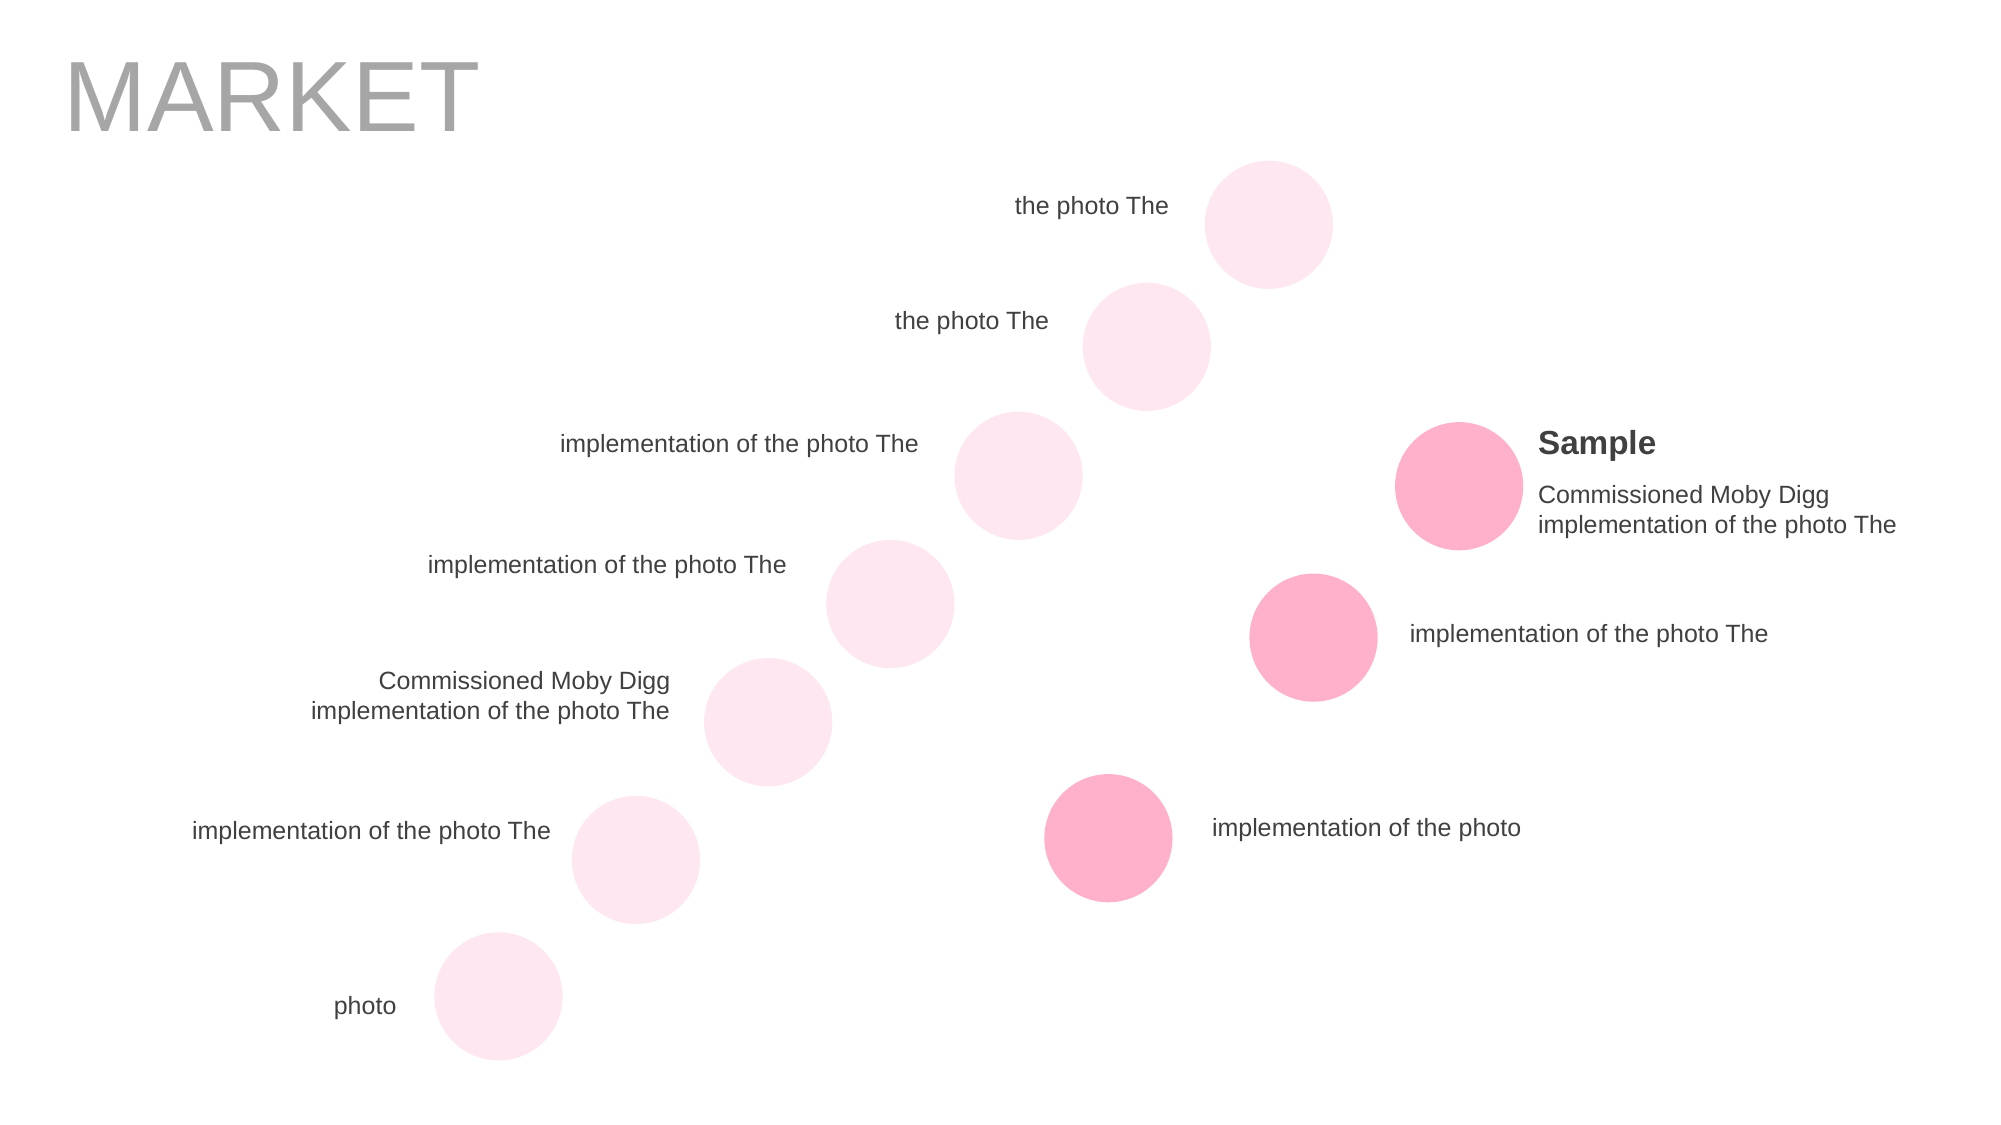

MARKET

the photo The

the photo The

Sample

Commissioned Moby Digg implementation of the photo The

implementation of the photo The

implementation of the photo The

implementation of the photo The

Commissioned Moby Digg implementation of the photo The

implementation of the photo

implementation of the photo The

photo